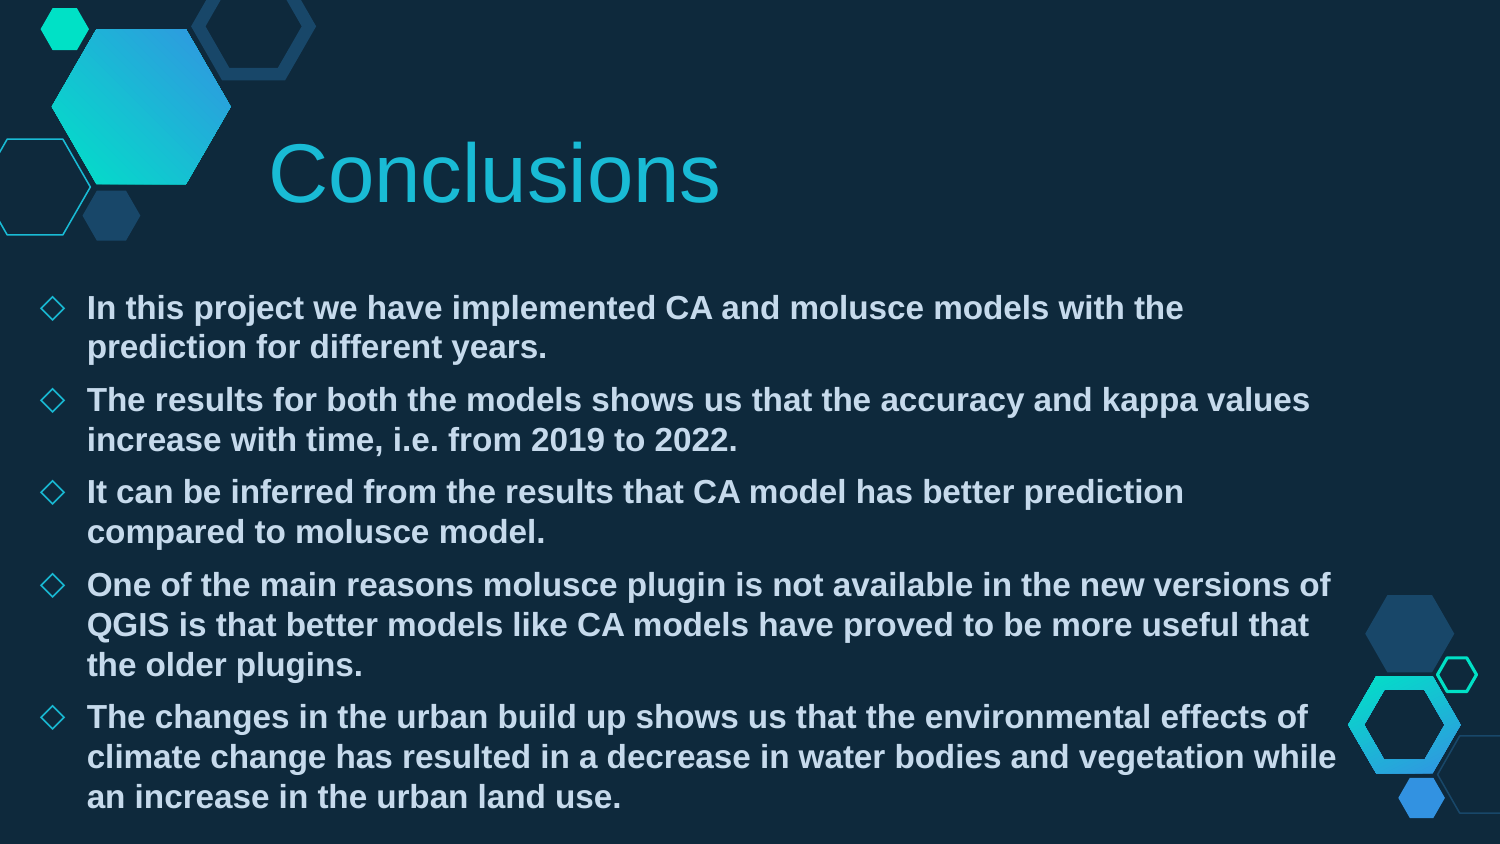

Conclusions
In this project we have implemented CA and molusce models with the prediction for different years.
The results for both the models shows us that the accuracy and kappa values increase with time, i.e. from 2019 to 2022.
It can be inferred from the results that CA model has better prediction compared to molusce model.
One of the main reasons molusce plugin is not available in the new versions of QGIS is that better models like CA models have proved to be more useful that the older plugins.
The changes in the urban build up shows us that the environmental effects of climate change has resulted in a decrease in water bodies and vegetation while an increase in the urban land use.